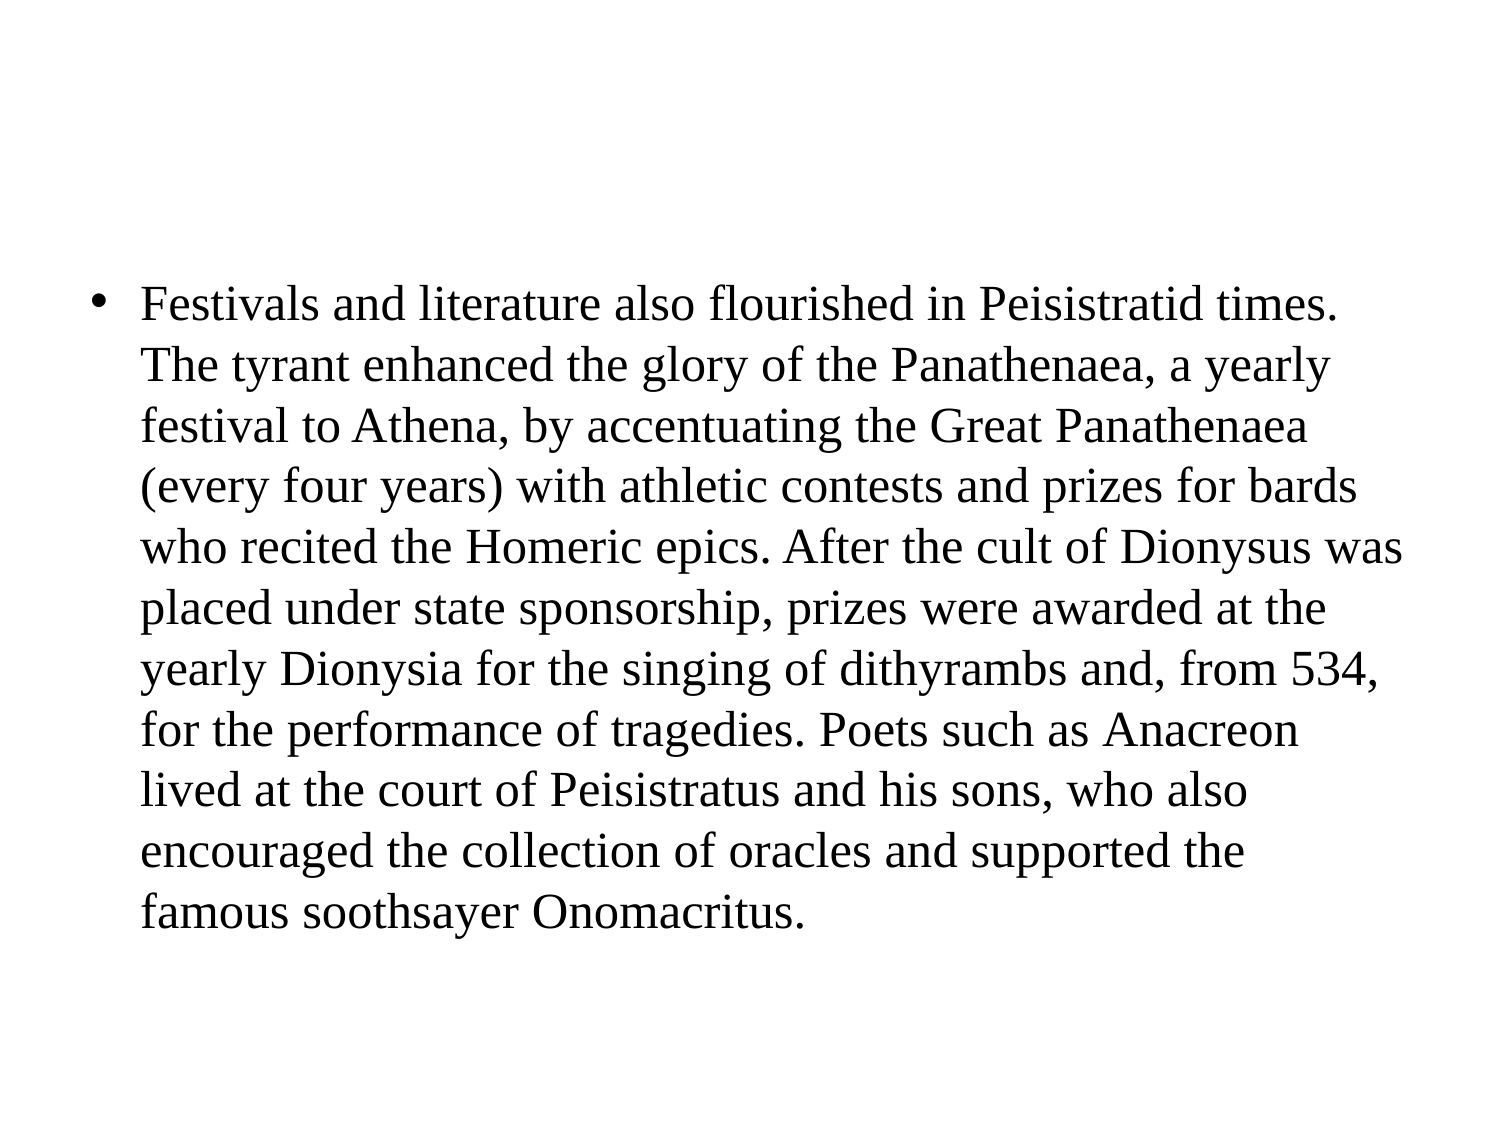

#
Festivals and literature also flourished in Peisistratid times. The tyrant enhanced the glory of the Panathenaea, a yearly festival to Athena, by accentuating the Great Panathenaea (every four years) with athletic contests and prizes for bards who recited the Homeric epics. After the cult of Dionysus was placed under state sponsorship, prizes were awarded at the yearly Dionysia for the singing of dithyrambs and, from 534, for the performance of tragedies. Poets such as Anacreon lived at the court of Peisistratus and his sons, who also encouraged the collection of oracles and supported the famous soothsayer Onomacritus.